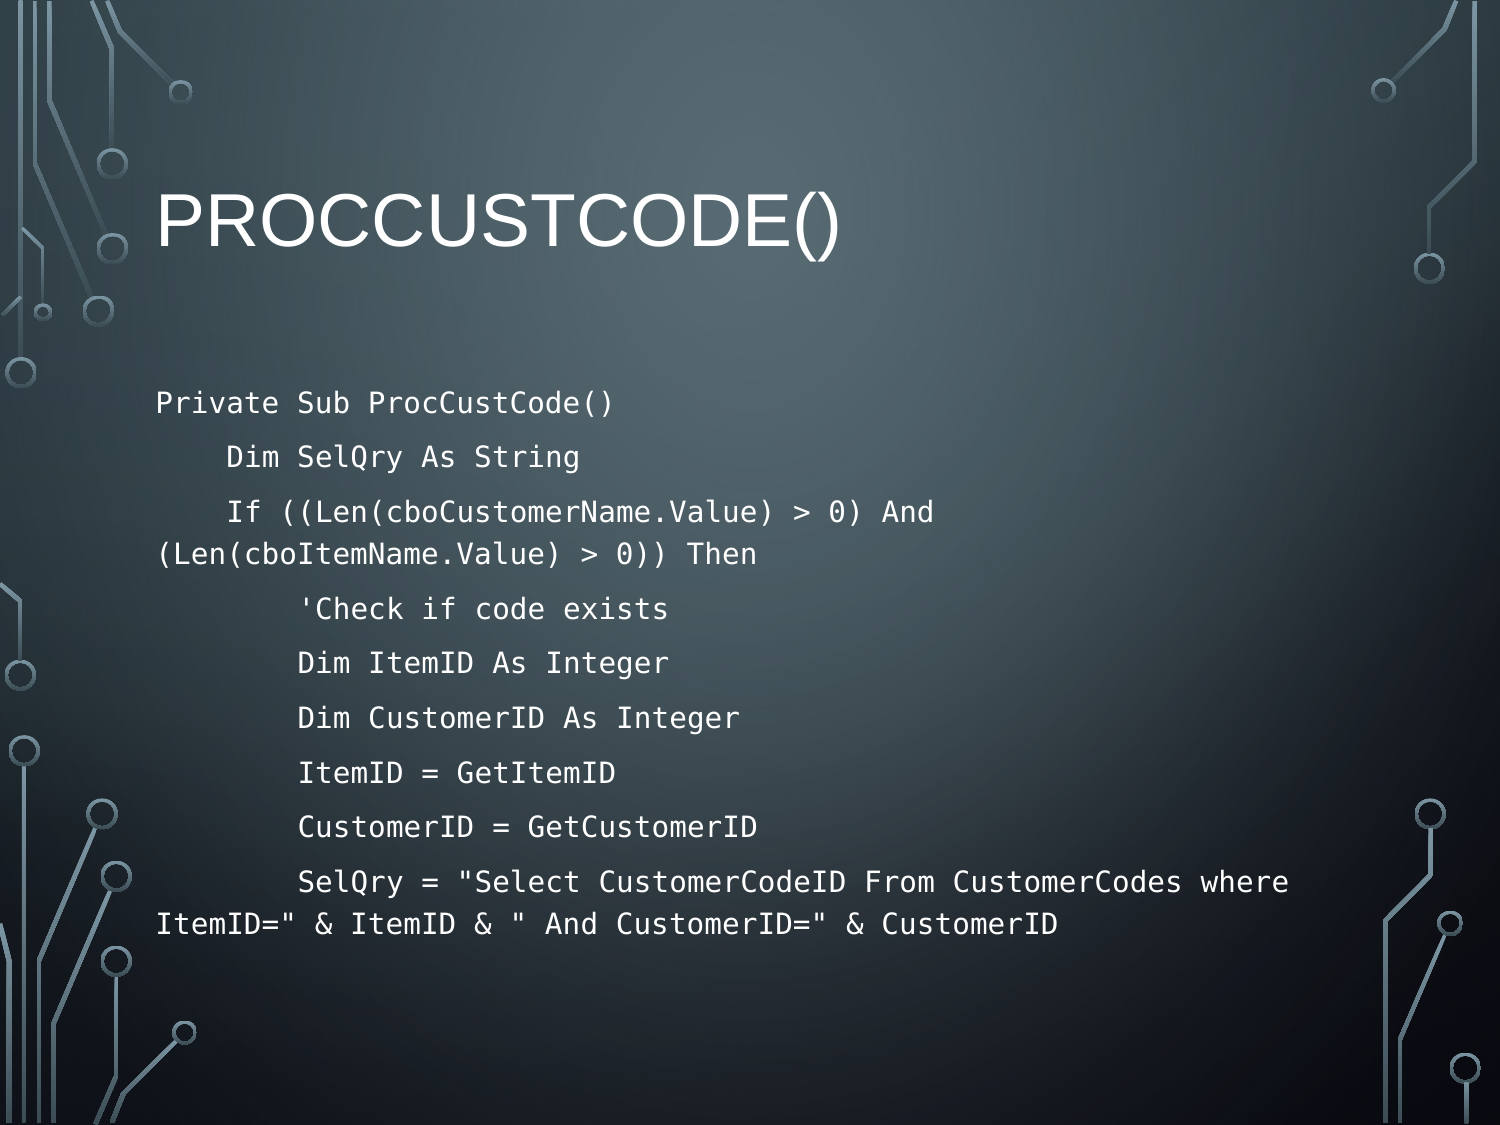

# Proccustcode()
Private Sub ProcCustCode()
    Dim SelQry As String
    If ((Len(cboCustomerName.Value) > 0) And (Len(cboItemName.Value) > 0)) Then
        'Check if code exists
        Dim ItemID As Integer
        Dim CustomerID As Integer
        ItemID = GetItemID
        CustomerID = GetCustomerID
        SelQry = "Select CustomerCodeID From CustomerCodes where ItemID=" & ItemID & " And CustomerID=" & CustomerID